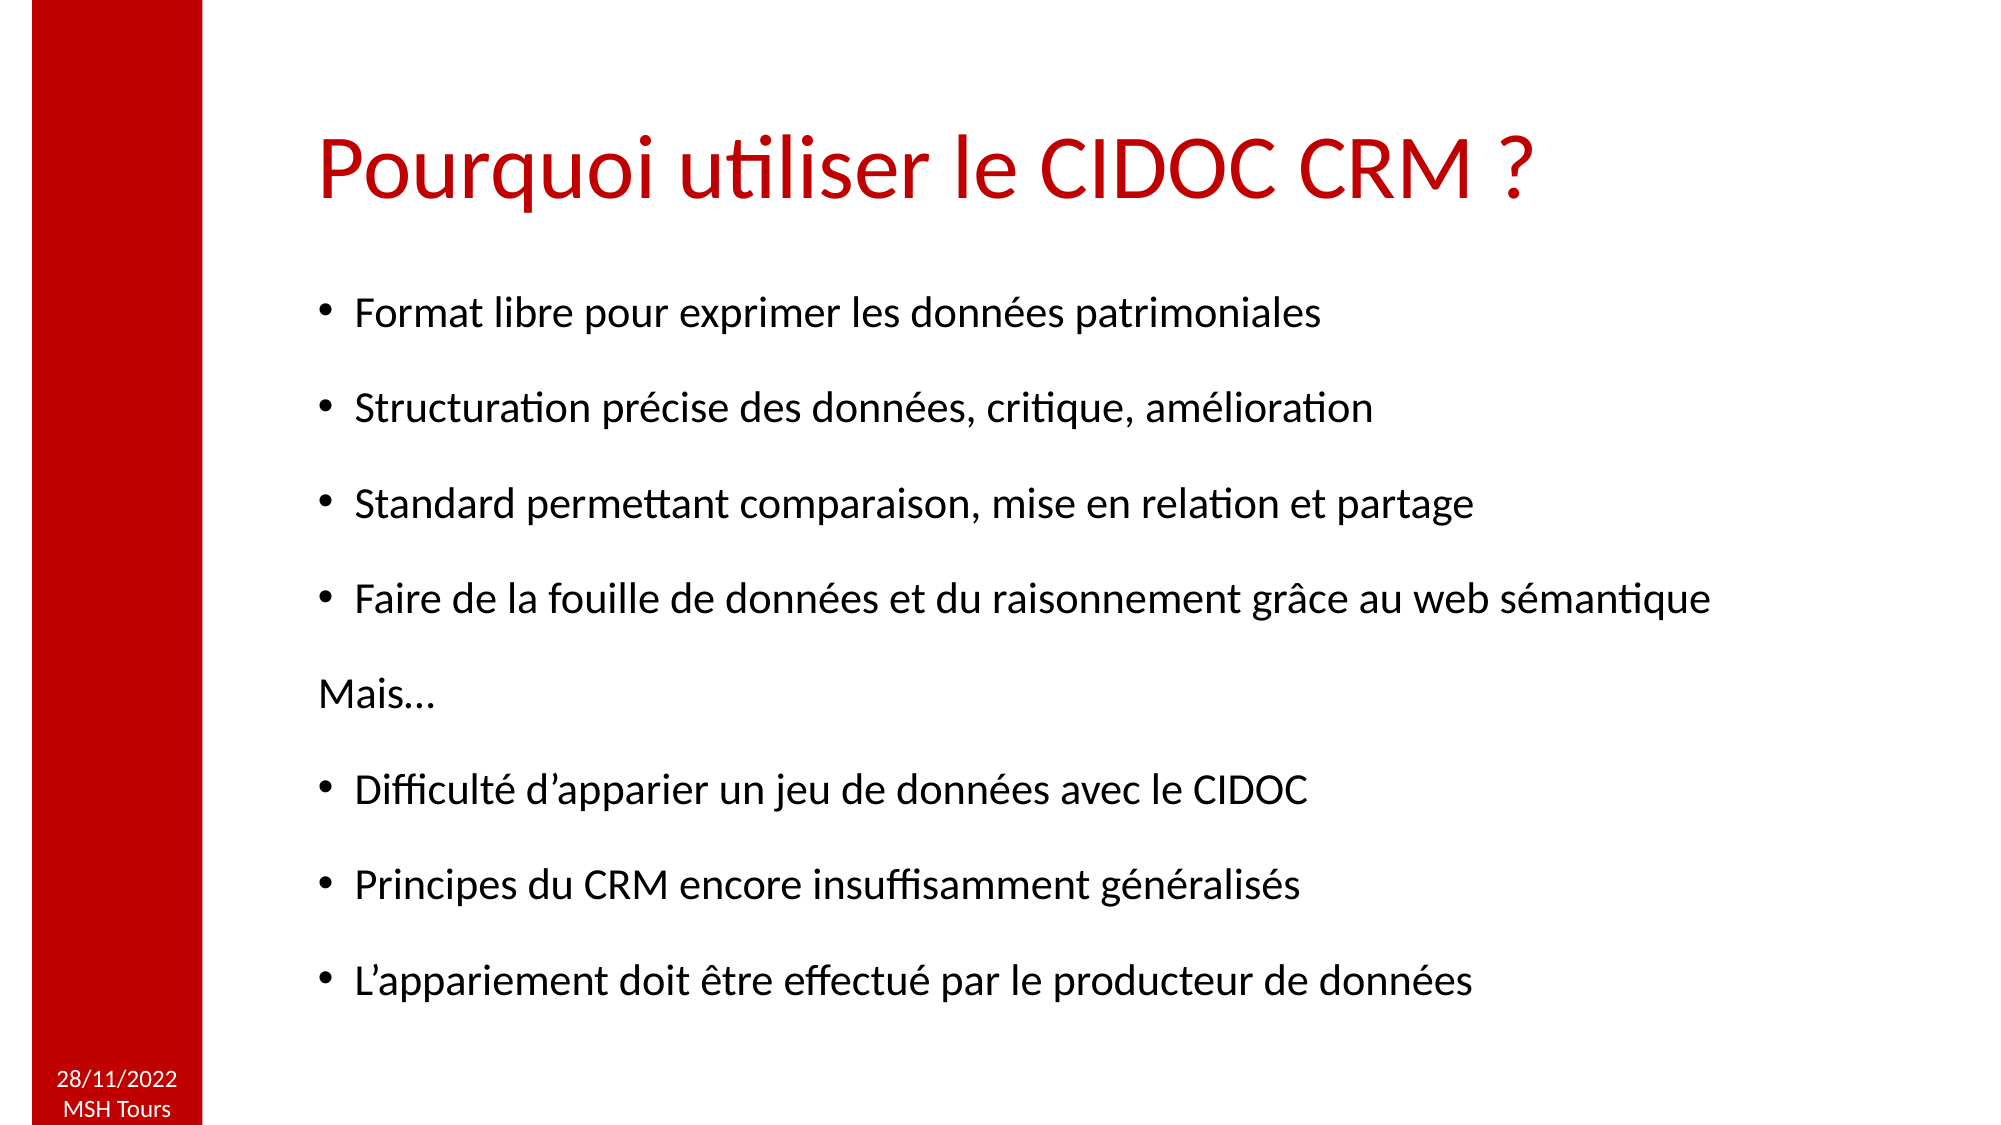

# Pourquoi utiliser le CIDOC CRM ?
Format libre pour exprimer les données patrimoniales
Structuration précise des données, critique, amélioration
Standard permettant comparaison, mise en relation et partage
Faire de la fouille de données et du raisonnement grâce au web sémantique
Mais…
Difficulté d’apparier un jeu de données avec le CIDOC
Principes du CRM encore insuffisamment généralisés
L’appariement doit être effectué par le producteur de données